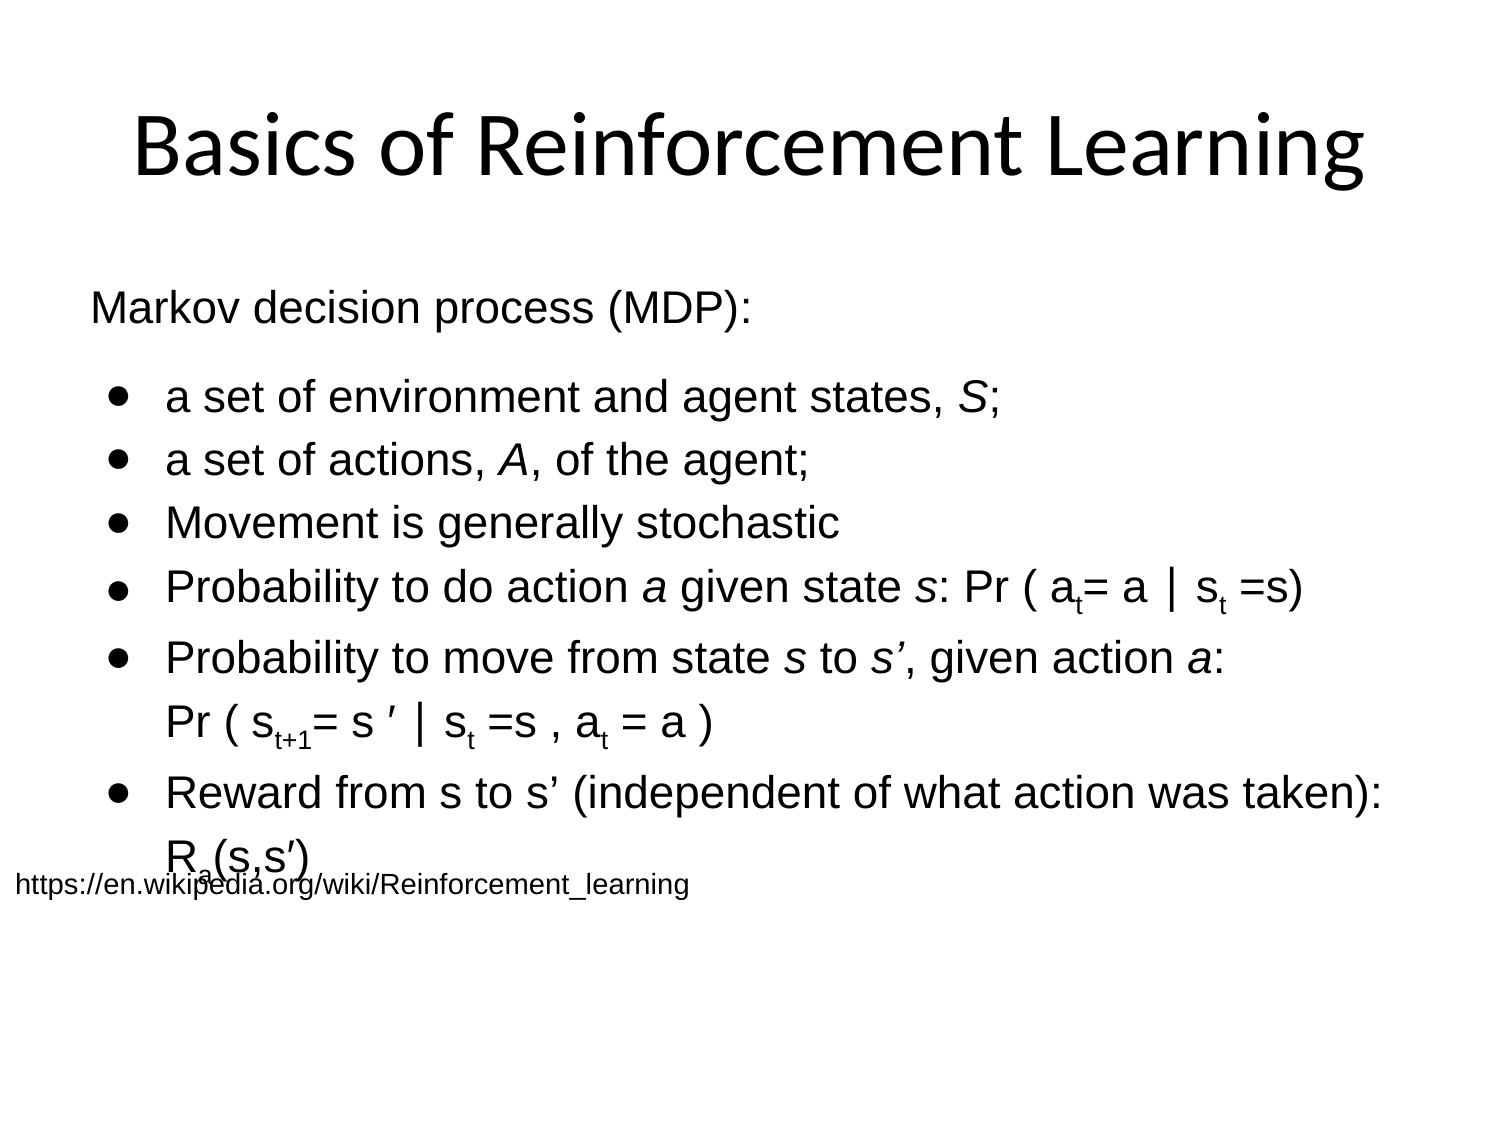

# Basics of Reinforcement Learning
Markov decision process (MDP):
a set of environment and agent states, S;
a set of actions, A, of the agent;
Movement is generally stochastic
Probability to do action a given state s: Pr ( at= a ∣ st =s)
Probability to move from state s to s’, given action a:
Pr ( st+1= s ′ ∣ st =s , at = a )
Reward from s to s’ (independent of what action was taken):
Ra(s,s′)
https://en.wikipedia.org/wiki/Reinforcement_learning